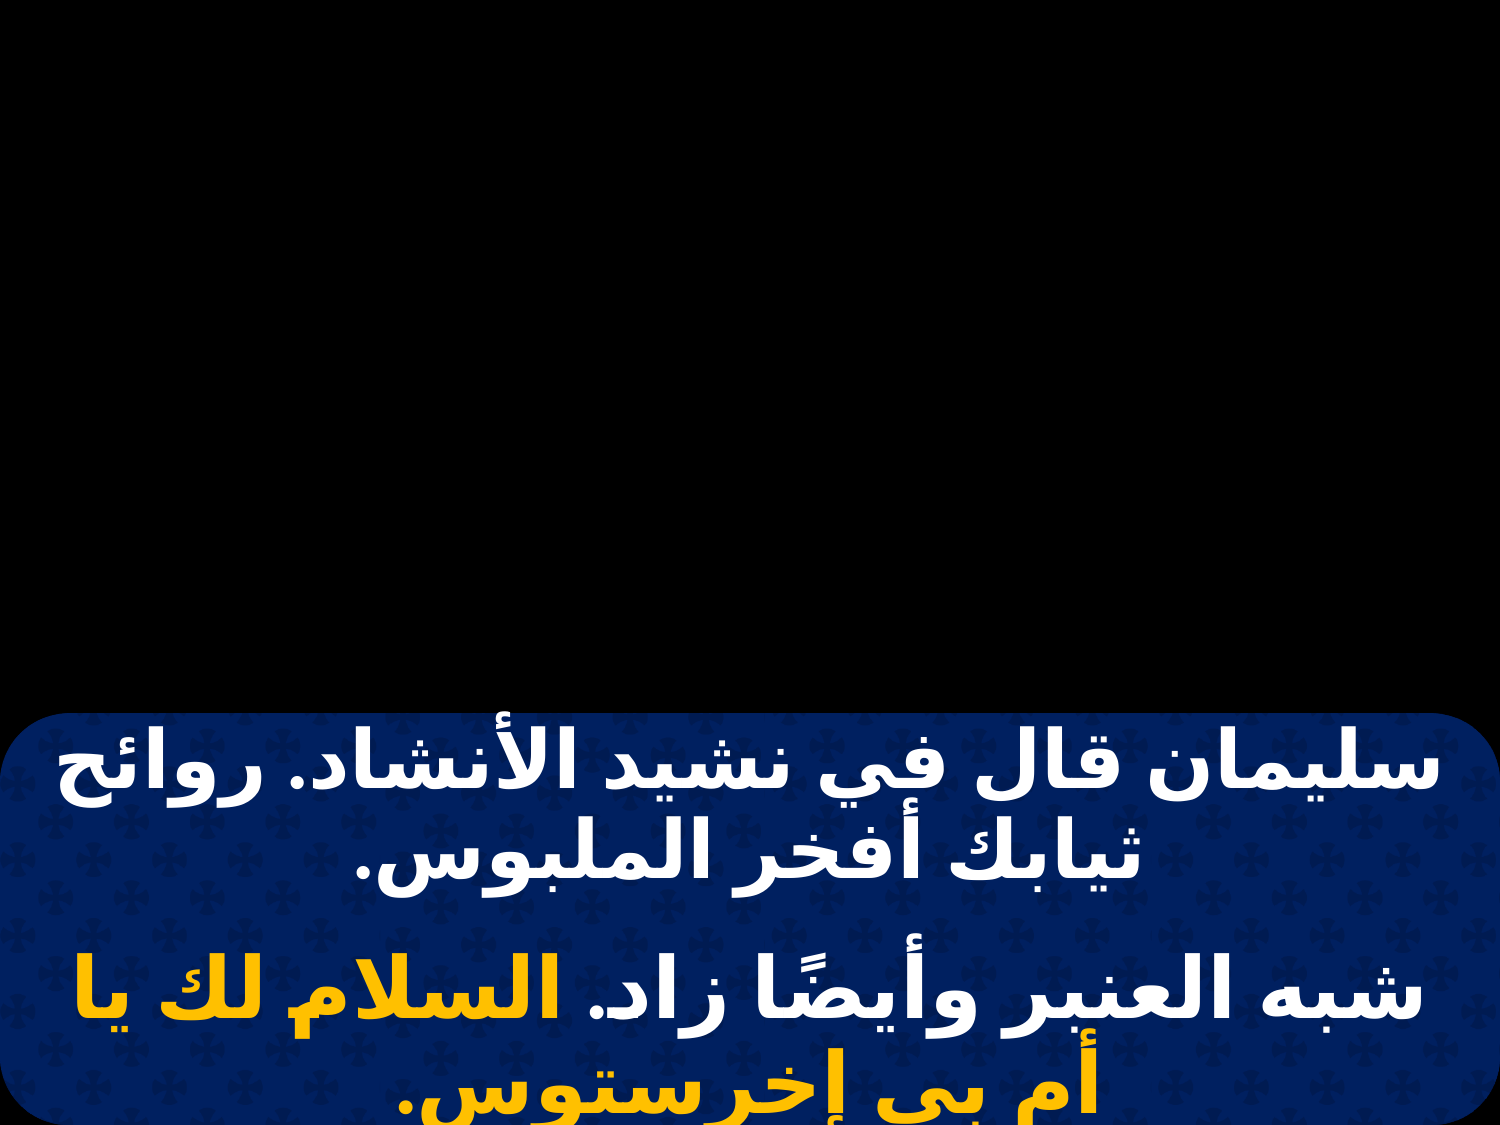

| سليمان قال في نشيد الأنشاد. روائح ثيابك أفخر الملبوس. |
| --- |
|  |
| شبه العنبر وأيضًا زاد. السلام لك يا أم بي إخرستوس. |